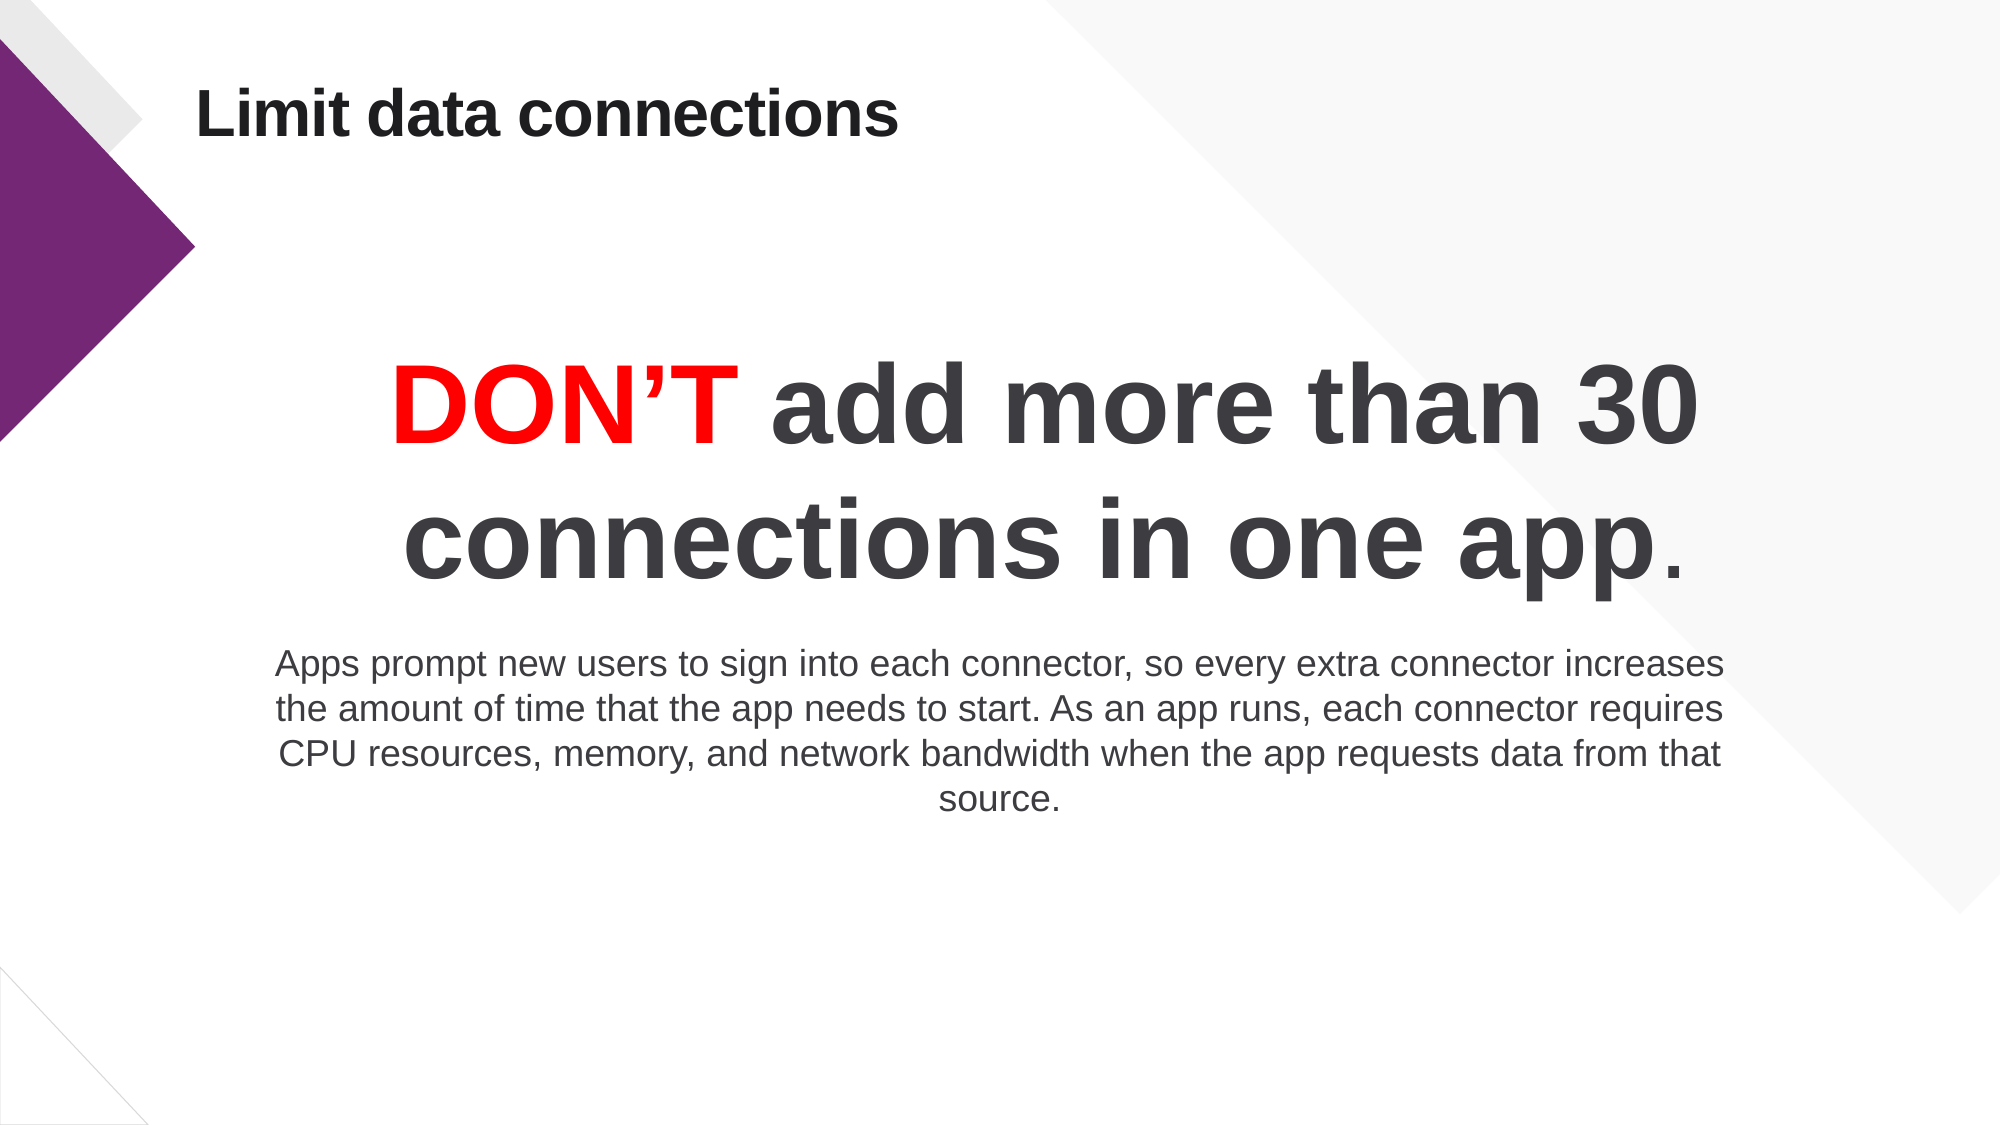

# Limit data connections
DON’T add more than 30 connections in one app.
Apps prompt new users to sign into each connector, so every extra connector increases the amount of time that the app needs to start. As an app runs, each connector requires CPU resources, memory, and network bandwidth when the app requests data from that source.